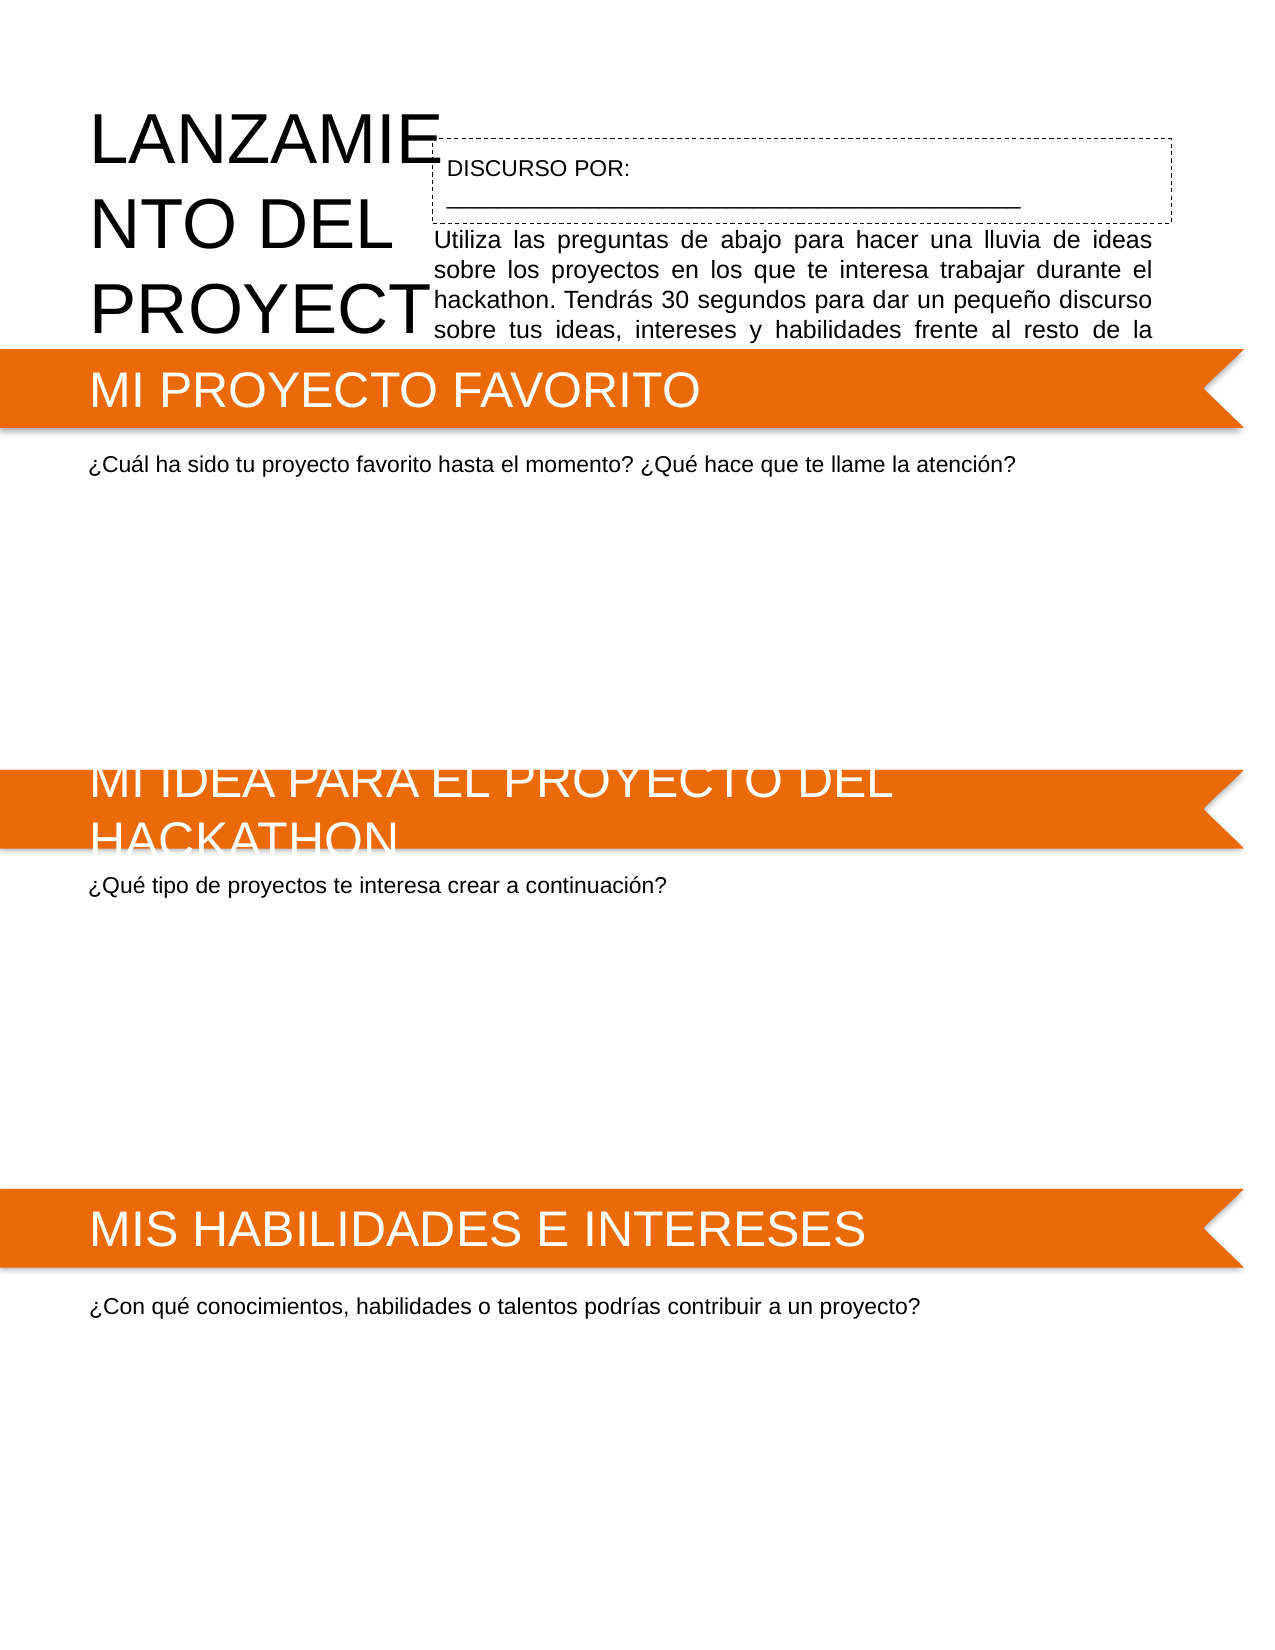

LANZAMIENTO DEL PROYECTO
DISCURSO POR: _____________________________________________
Utiliza las preguntas de abajo para hacer una lluvia de ideas sobre los proyectos en los que te interesa trabajar durante el hackathon. Tendrás 30 segundos para dar un pequeño discurso sobre tus ideas, intereses y habilidades frente al resto de la clase.

MI PROYECTO FAVORITO
¿Cuál ha sido tu proyecto favorito hasta el momento? ¿Qué hace que te llame la atención?

MI IDEA PARA EL PROYECTO DEL HACKATHON
¿Qué tipo de proyectos te interesa crear a continuación?

MIS HABILIDADES E INTERESES
SKILLS IN SCRATCH
¿Con qué conocimientos, habilidades o talentos podrías contribuir a un proyecto?